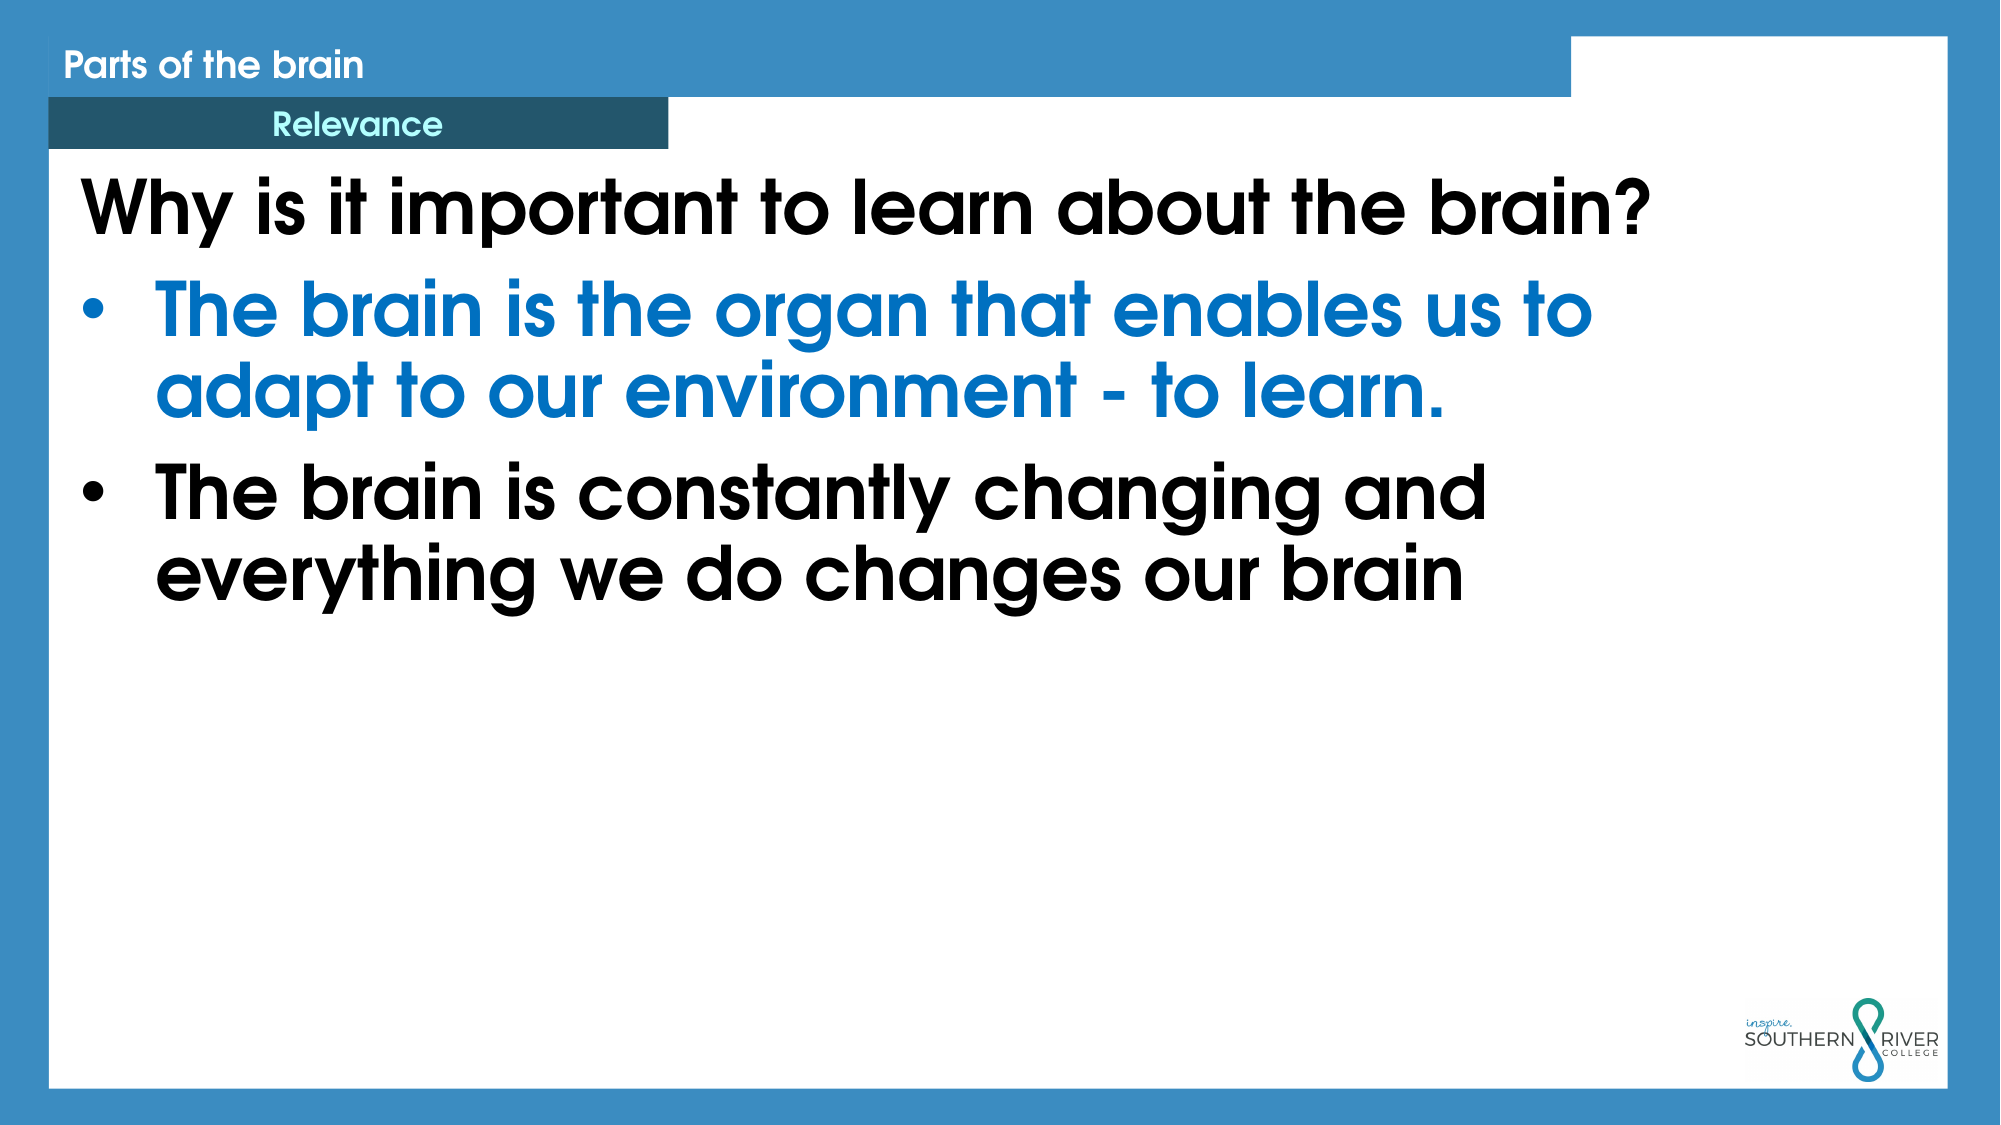

Parts of the brain
Why is it important to learn about the brain?
The brain is the organ that enables us to adapt to our environment - to learn.
The brain is constantly changing and everything we do changes our brain